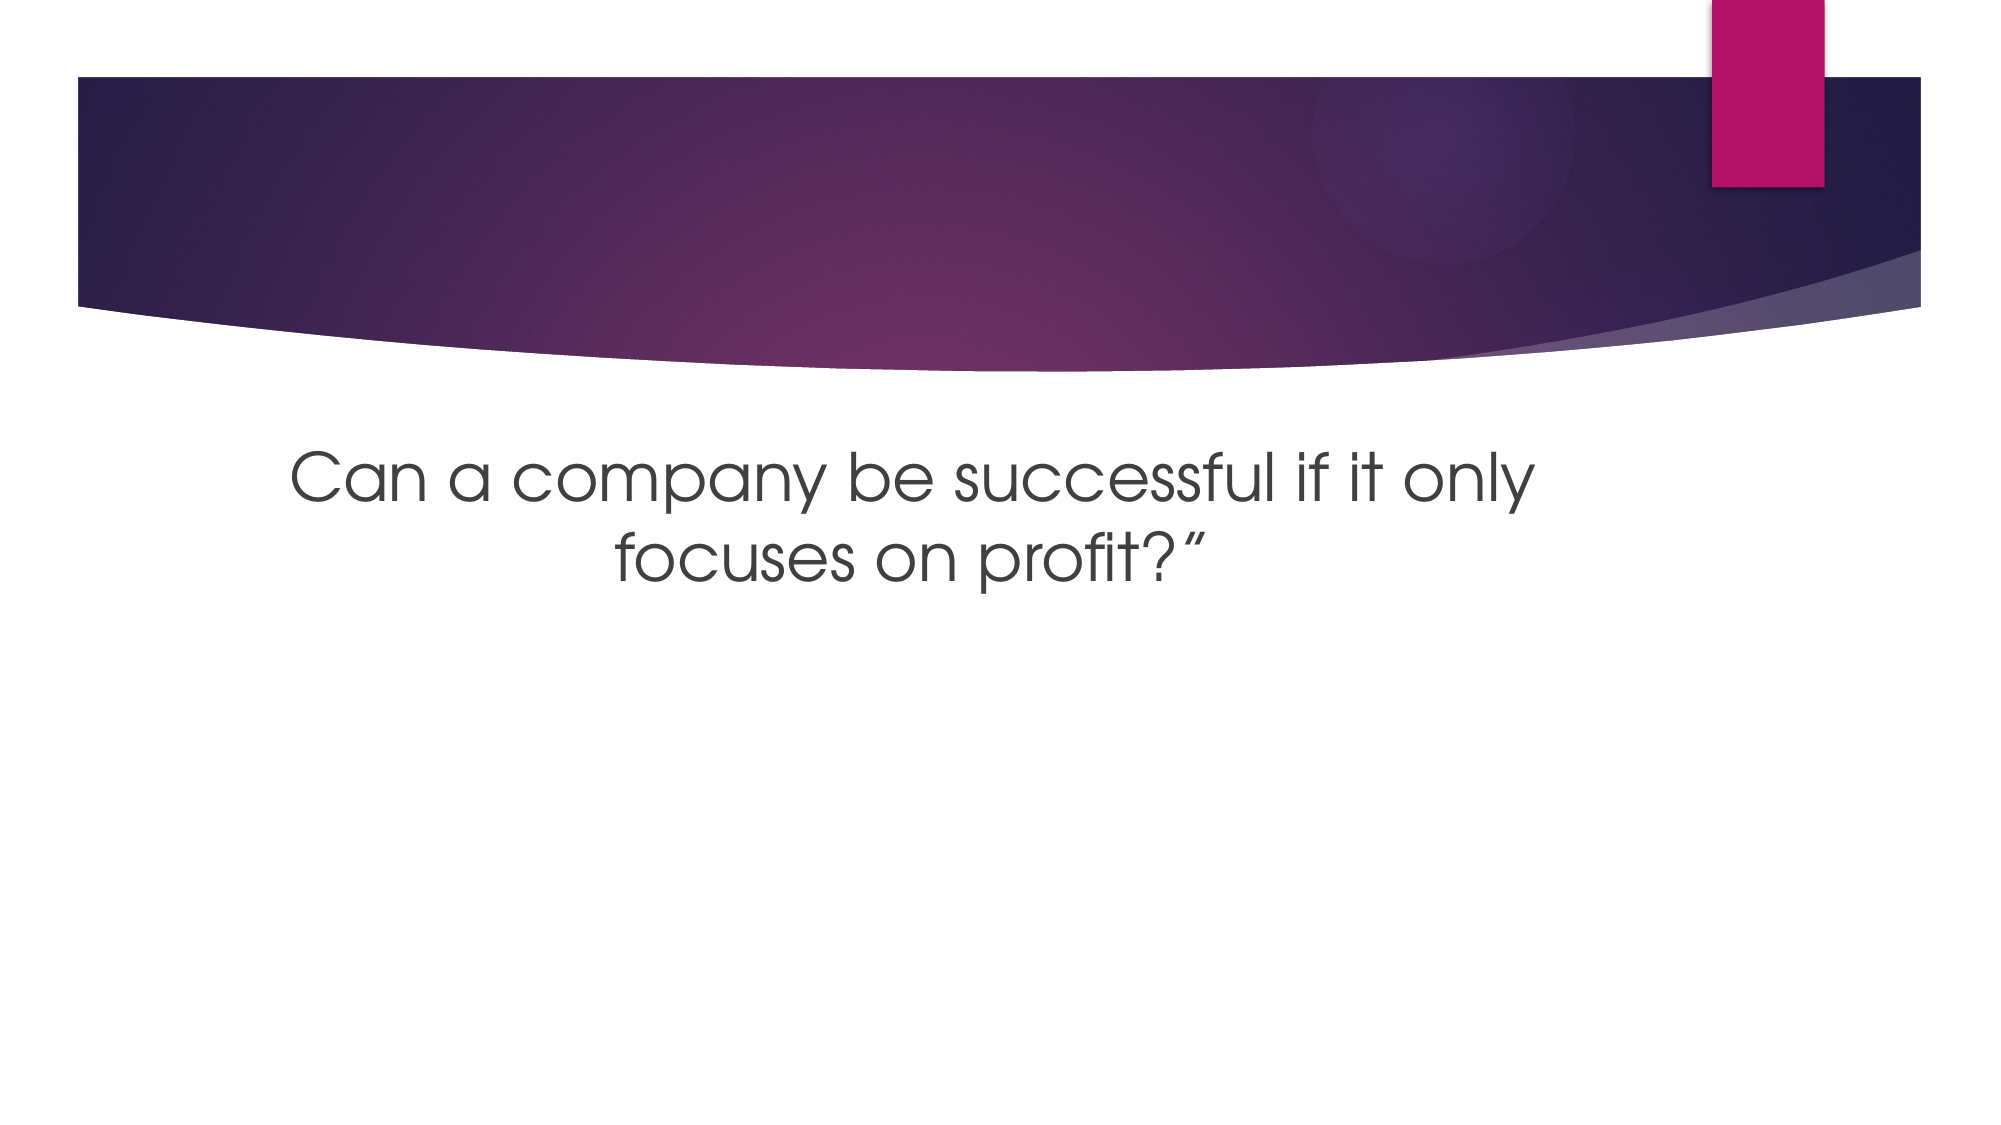

#
Can a company be successful if it only focuses on profit?”